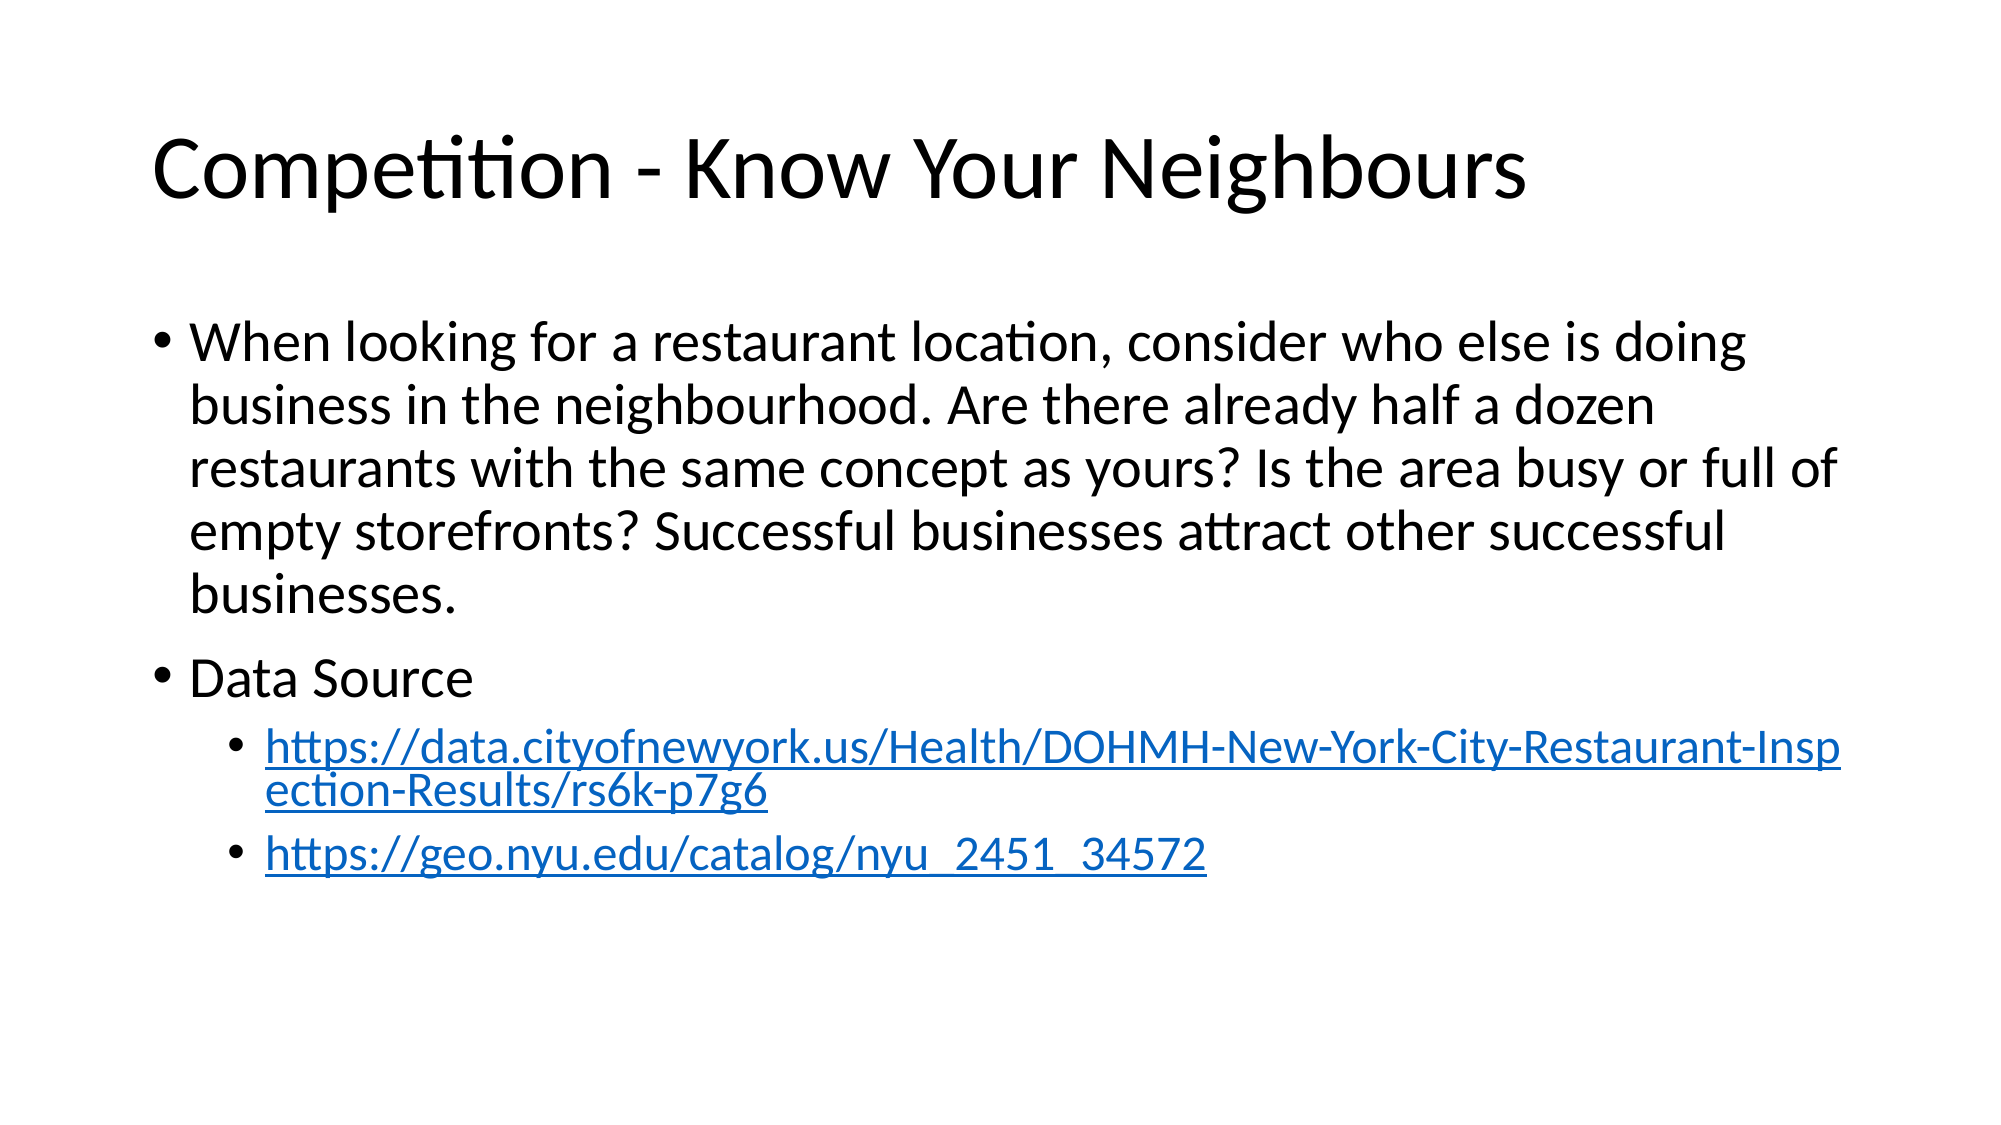

# Competition - Know Your Neighbours
When looking for a restaurant location, consider who else is doing business in the neighbourhood. Are there already half a dozen restaurants with the same concept as yours? Is the area busy or full of empty storefronts? Successful businesses attract other successful businesses.
Data Source
https://data.cityofnewyork.us/Health/DOHMH-New-York-City-Restaurant-Inspection-Results/rs6k-p7g6
https://geo.nyu.edu/catalog/nyu_2451_34572